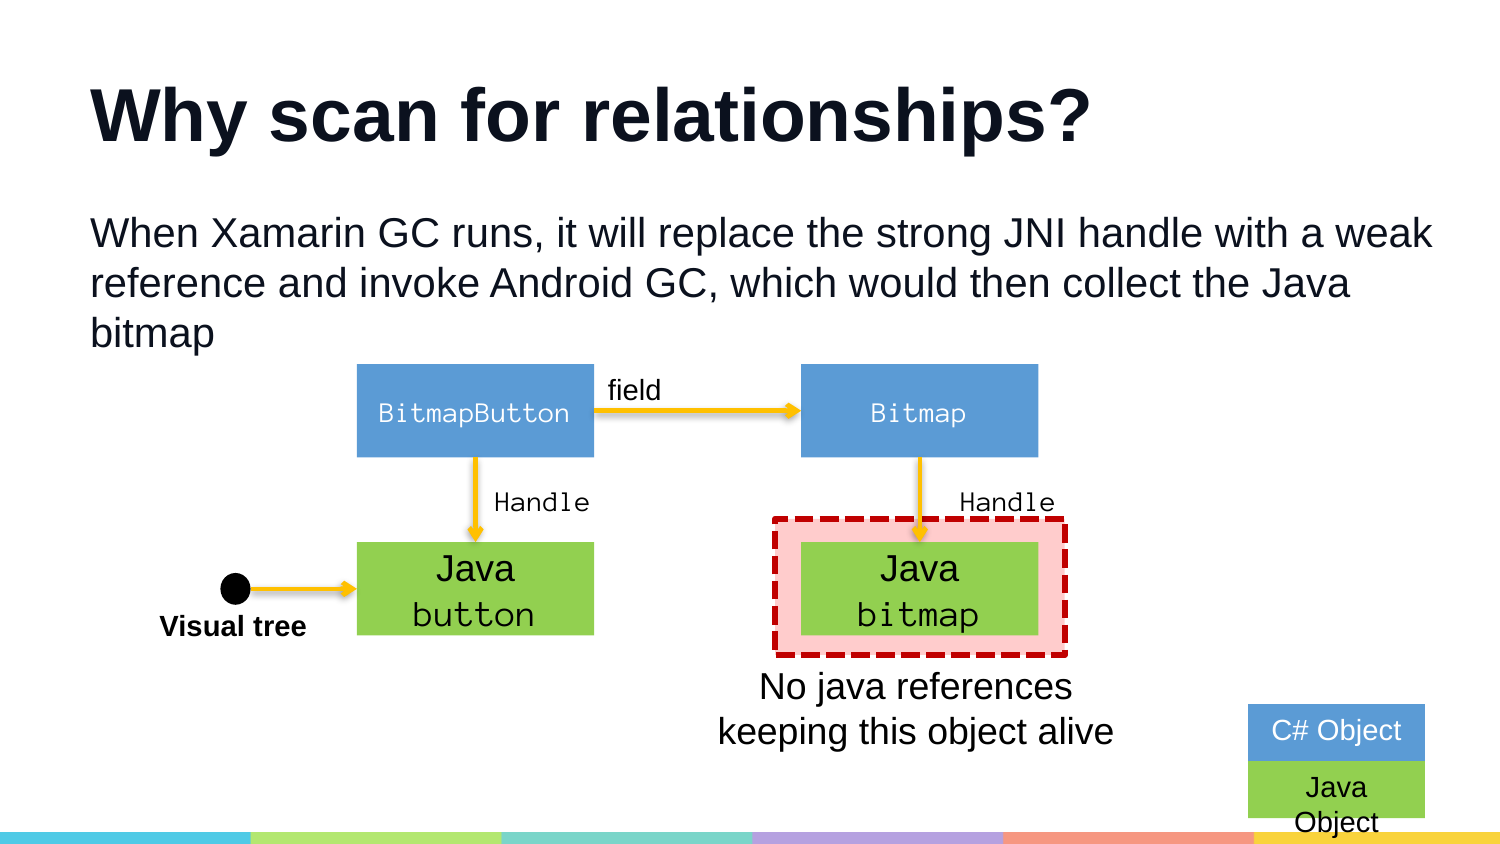

# Why scan for relationships?
When Xamarin GC runs, it will replace the strong JNI handle with a weak reference and invoke Android GC, which would then collect the Java bitmap
BitmapButton
field
Bitmap
Java button
Java bitmap

Visual tree
Handle
Handle

No java references keeping this object alive
C# Object
Java Object